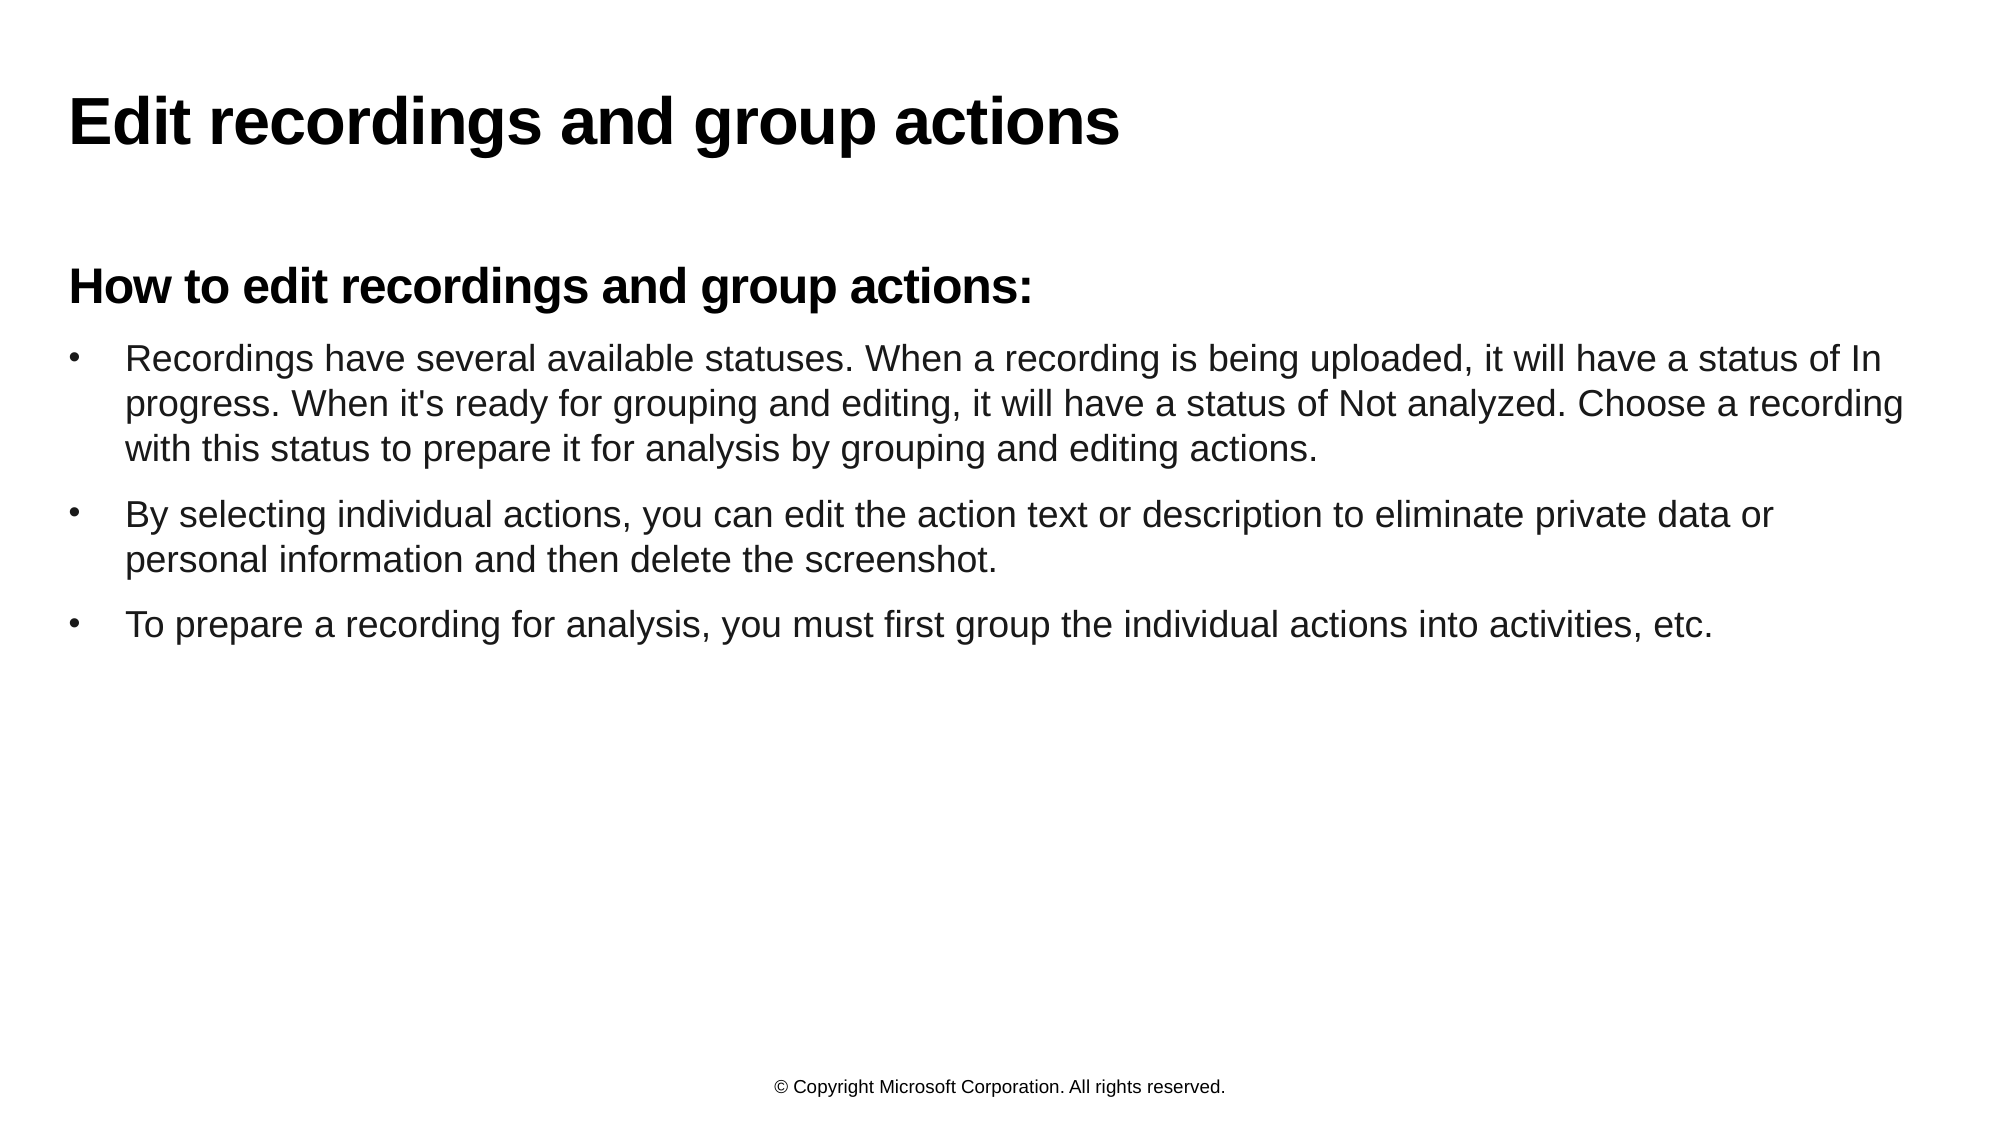

# Edit recordings and group actions
How to edit recordings and group actions:
Recordings have several available statuses. When a recording is being uploaded, it will have a status of In progress. When it's ready for grouping and editing, it will have a status of Not analyzed. Choose a recording with this status to prepare it for analysis by grouping and editing actions.
By selecting individual actions, you can edit the action text or description to eliminate private data or personal information and then delete the screenshot.
To prepare a recording for analysis, you must first group the individual actions into activities, etc.